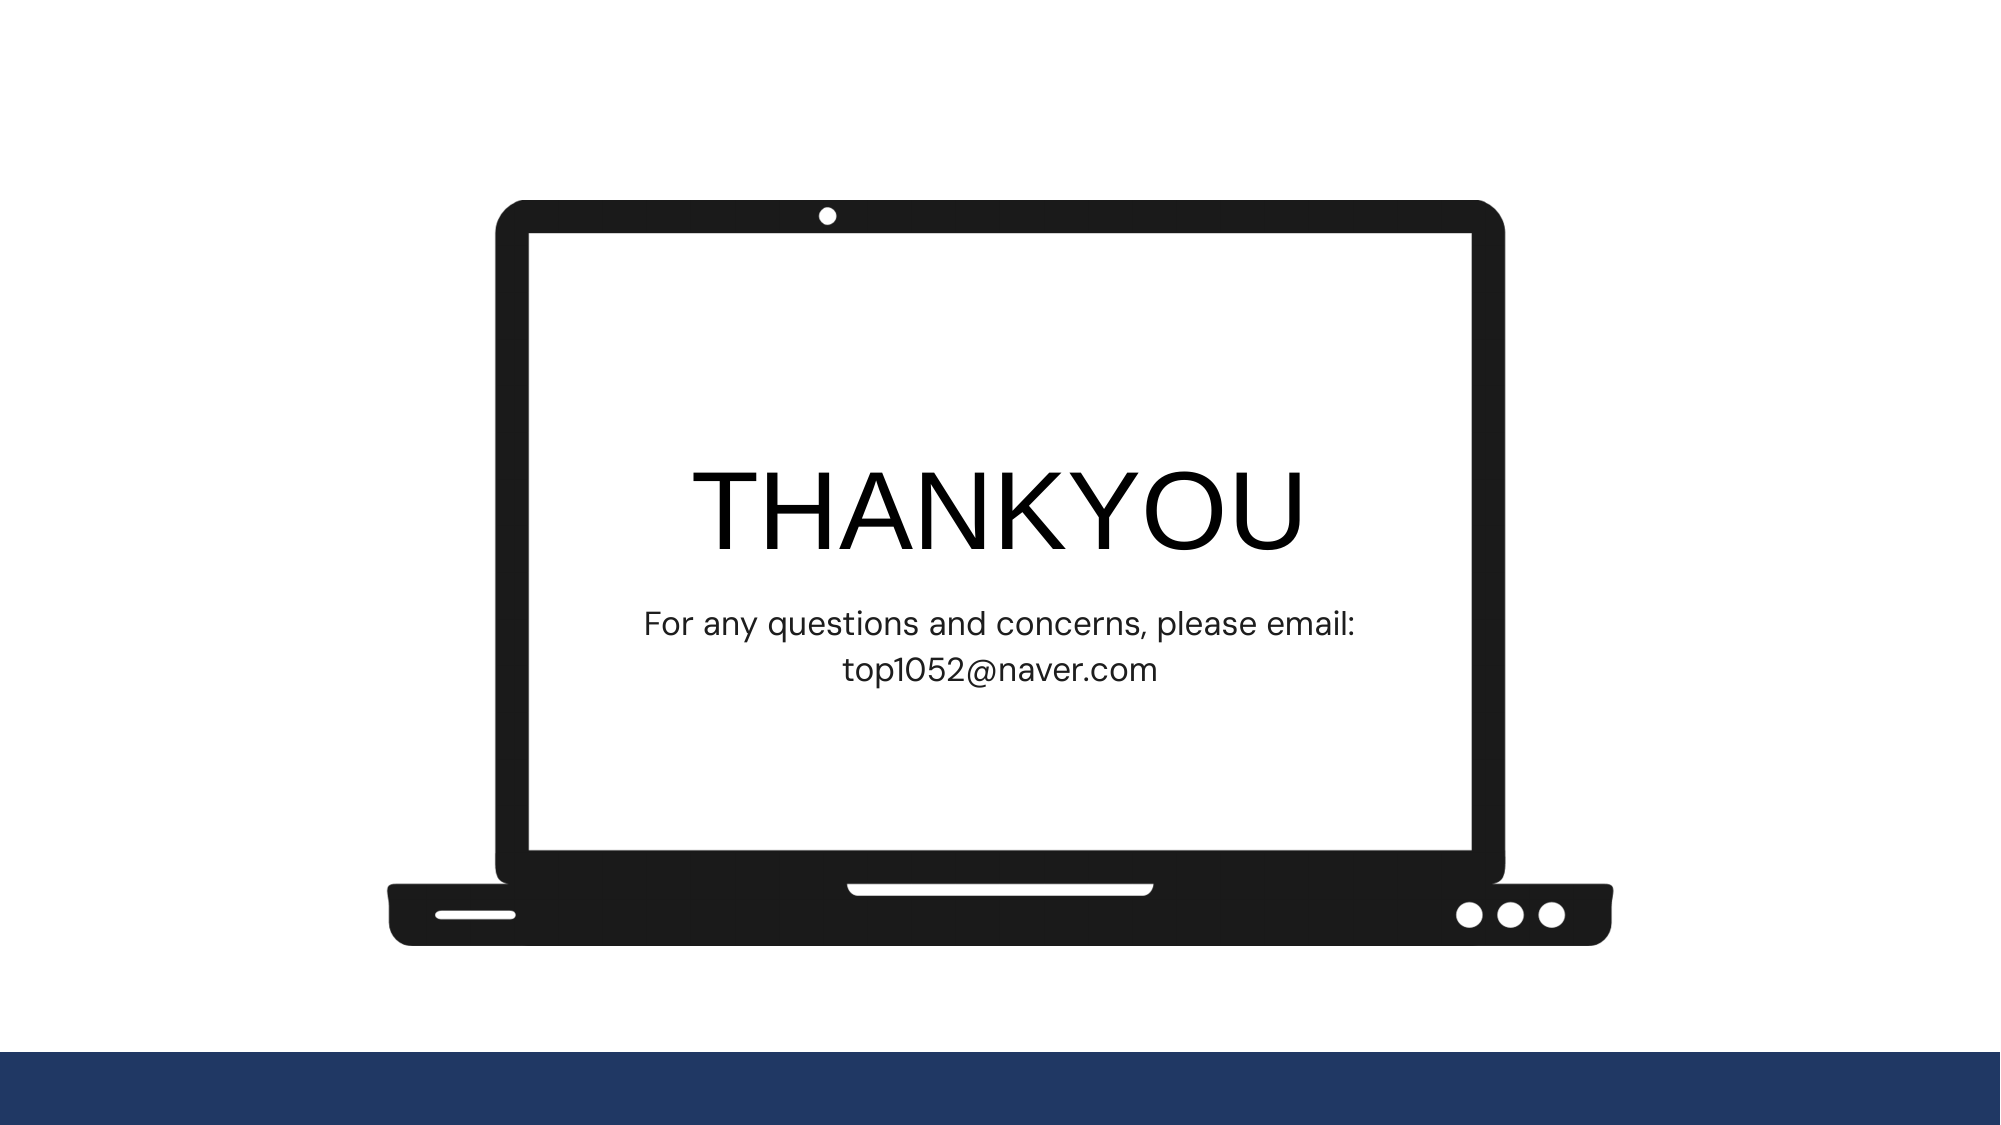

THANKYOU
For any questions and concerns, please email: top1052@naver.com